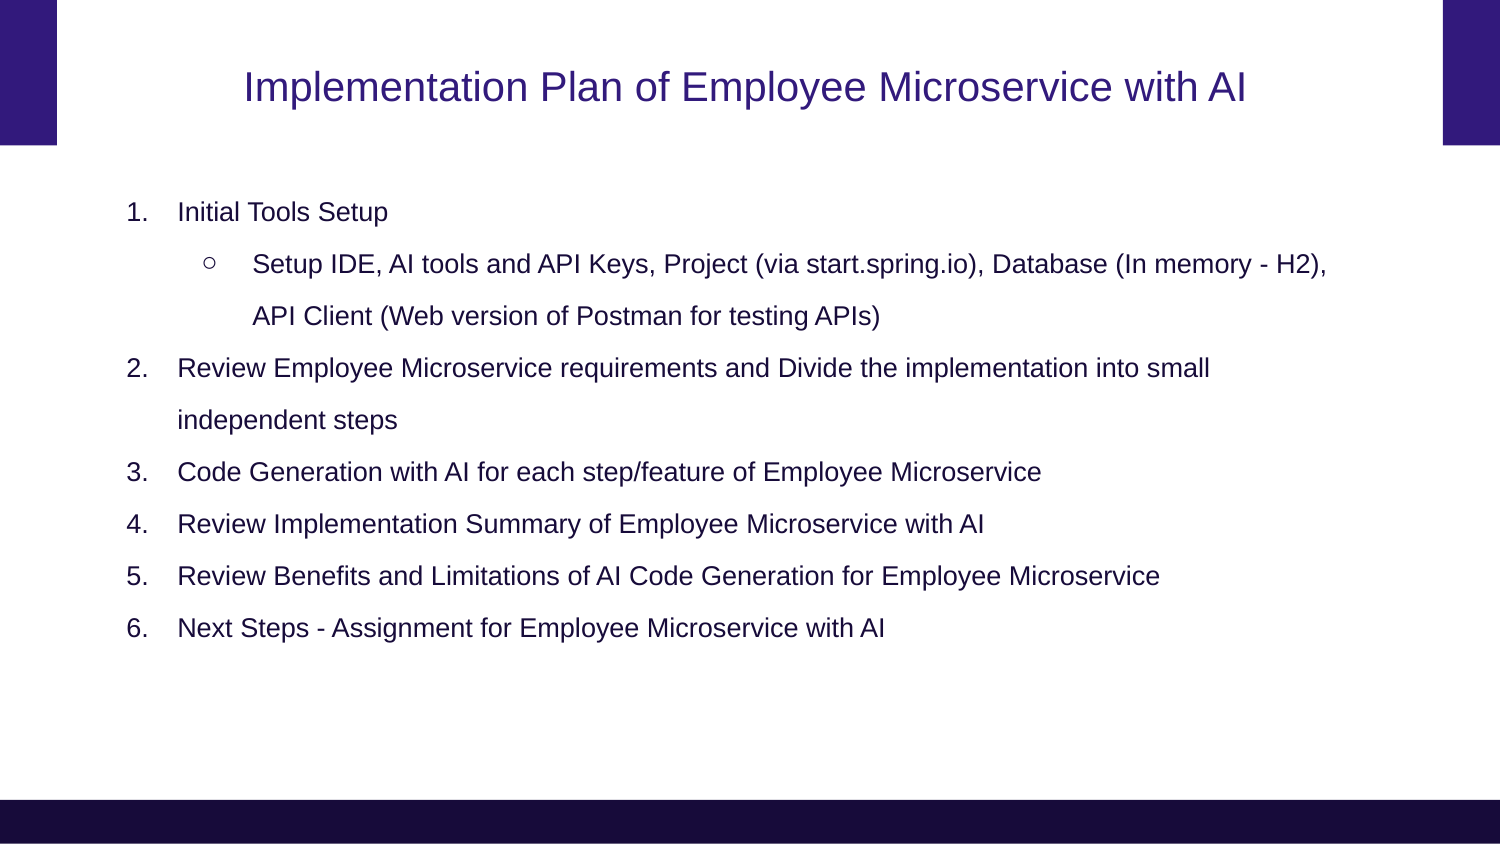

# Implementation Plan of Employee Microservice with AI
Initial Tools Setup
Setup IDE, AI tools and API Keys, Project (via start.spring.io), Database (In memory - H2), API Client (Web version of Postman for testing APIs)
Review Employee Microservice requirements and Divide the implementation into small independent steps
Code Generation with AI for each step/feature of Employee Microservice
Review Implementation Summary of Employee Microservice with AI
Review Benefits and Limitations of AI Code Generation for Employee Microservice
Next Steps - Assignment for Employee Microservice with AI